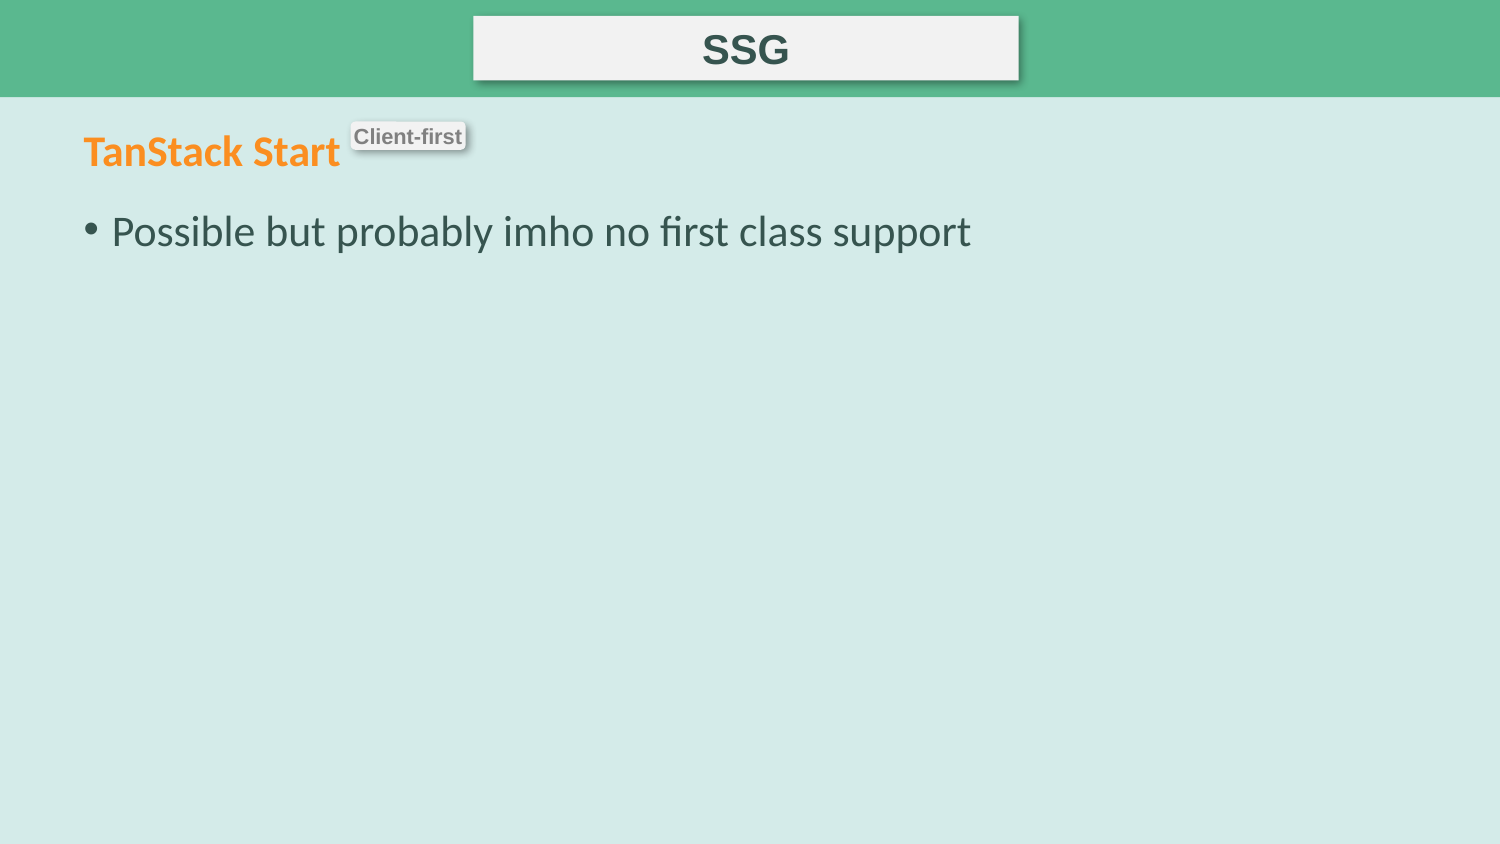

# Server side rendering (SSR)
SSG
TanStack Start
Possible but probably imho no first class support

Client-first